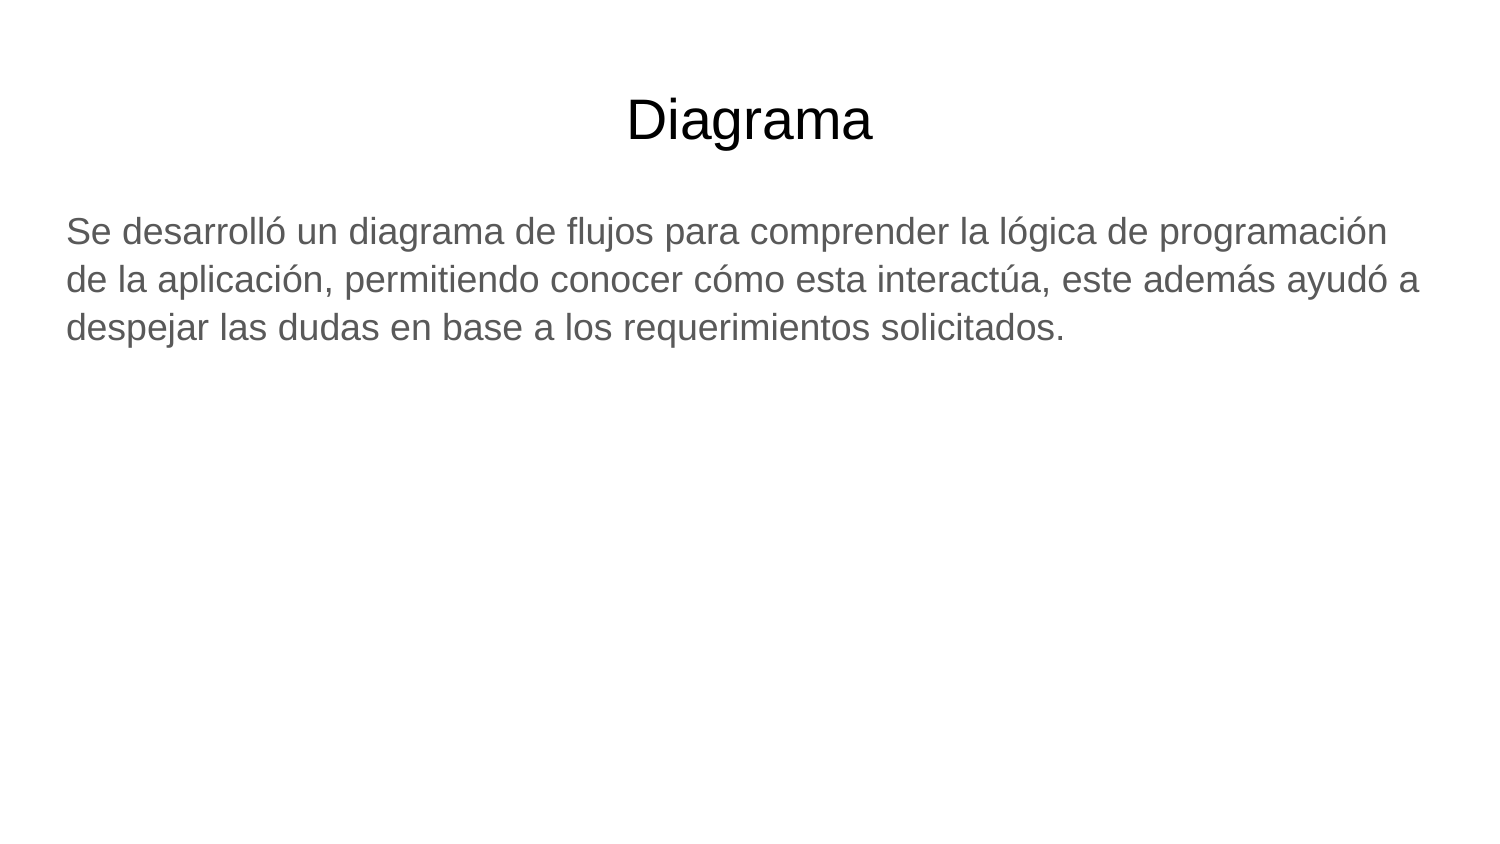

# Diagrama
Se desarrolló un diagrama de flujos para comprender la lógica de programación de la aplicación, permitiendo conocer cómo esta interactúa, este además ayudó a  despejar las dudas en base a los requerimientos solicitados.